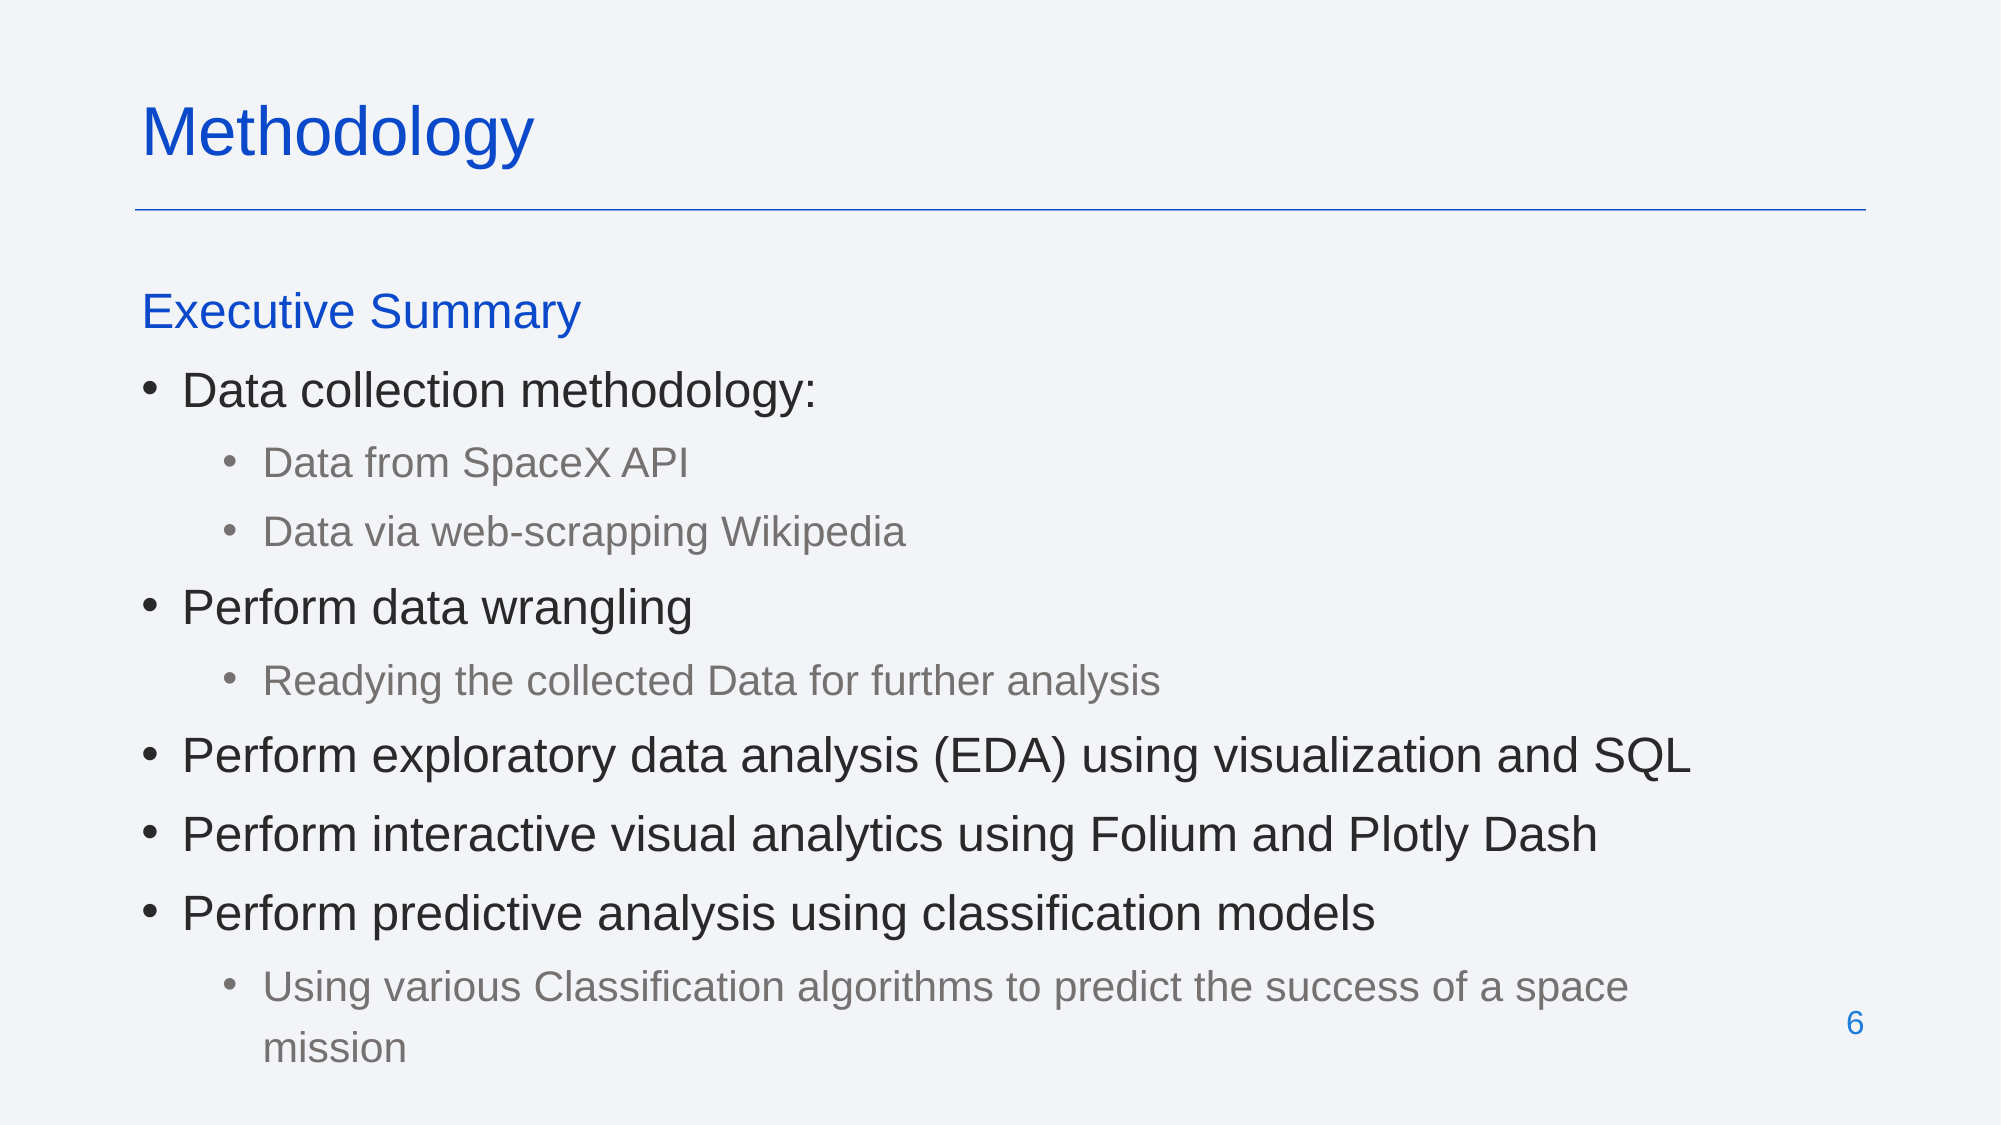

Methodology
Executive Summary
Data collection methodology:
Data from SpaceX API
Data via web-scrapping Wikipedia
Perform data wrangling
Readying the collected Data for further analysis
Perform exploratory data analysis (EDA) using visualization and SQL
Perform interactive visual analytics using Folium and Plotly Dash
Perform predictive analysis using classification models
Using various Classification algorithms to predict the success of a space mission

6